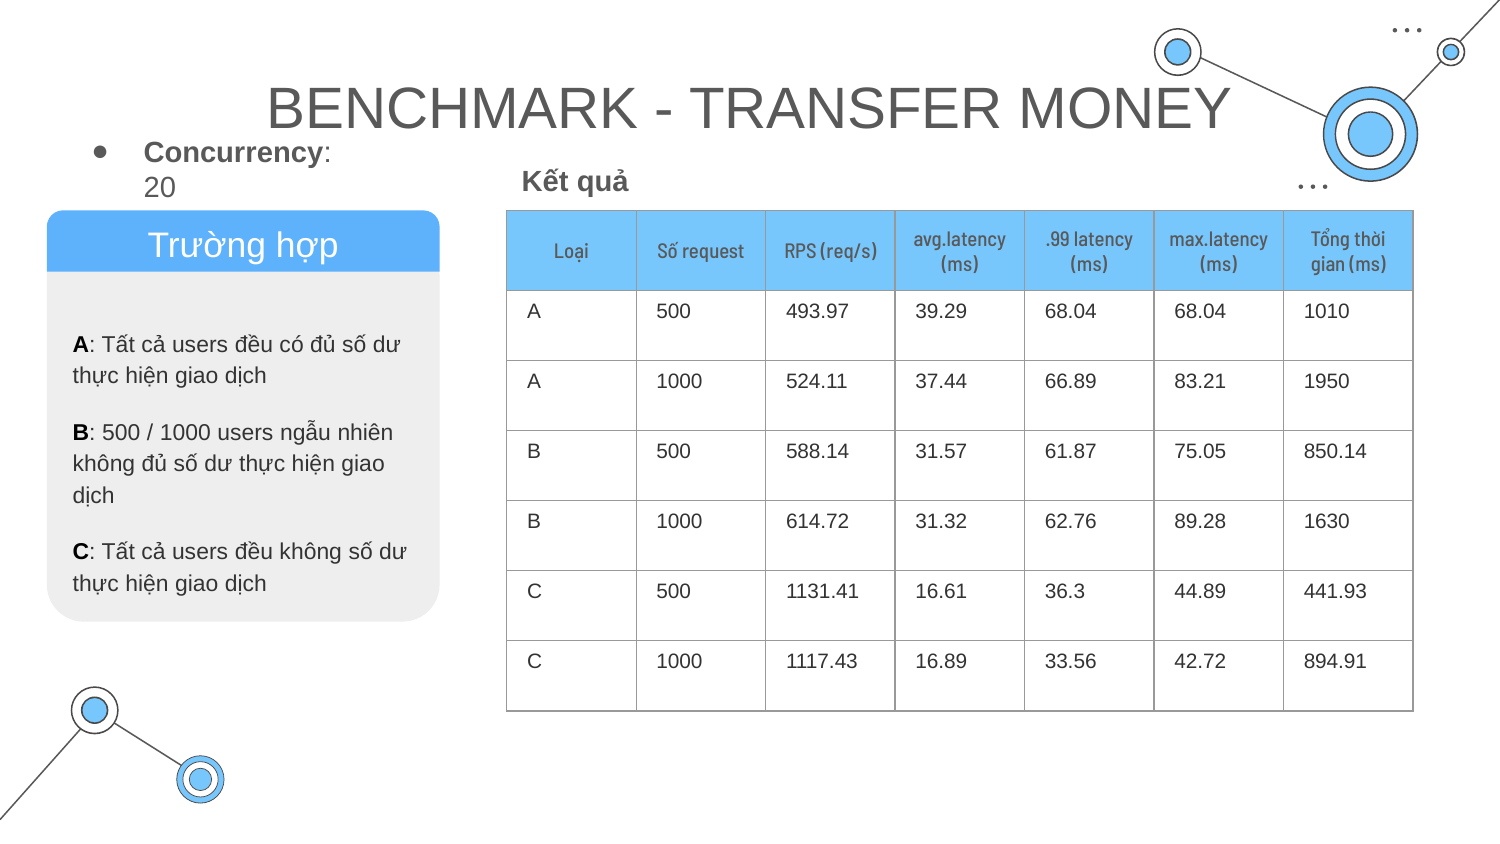

# BENCHMARK - TRANSFER MONEY

Concurrency: 20
Kết quả
Trường hợp
| Loại | Số request | RPS (req/s) | avg.latency (ms) | .99 latency (ms) | max.latency (ms) | Tổng thời gian (ms) |
| --- | --- | --- | --- | --- | --- | --- |
| A | 500 | 493.97 | 39.29 | 68.04 | 68.04 | 1010 |
| A | 1000 | 524.11 | 37.44 | 66.89 | 83.21 | 1950 |
| B | 500 | 588.14 | 31.57 | 61.87 | 75.05 | 850.14 |
| B | 1000 | 614.72 | 31.32 | 62.76 | 89.28 | 1630 |
| C | 500 | 1131.41 | 16.61 | 36.3 | 44.89 | 441.93 |
| C | 1000 | 1117.43 | 16.89 | 33.56 | 42.72 | 894.91 |

A: Tất cả users đều có đủ số dư thực hiện giao dịch
B: 500 / 1000 users ngẫu nhiên không đủ số dư thực hiện giao dịch
C: Tất cả users đều không số dư thực hiện giao dịch